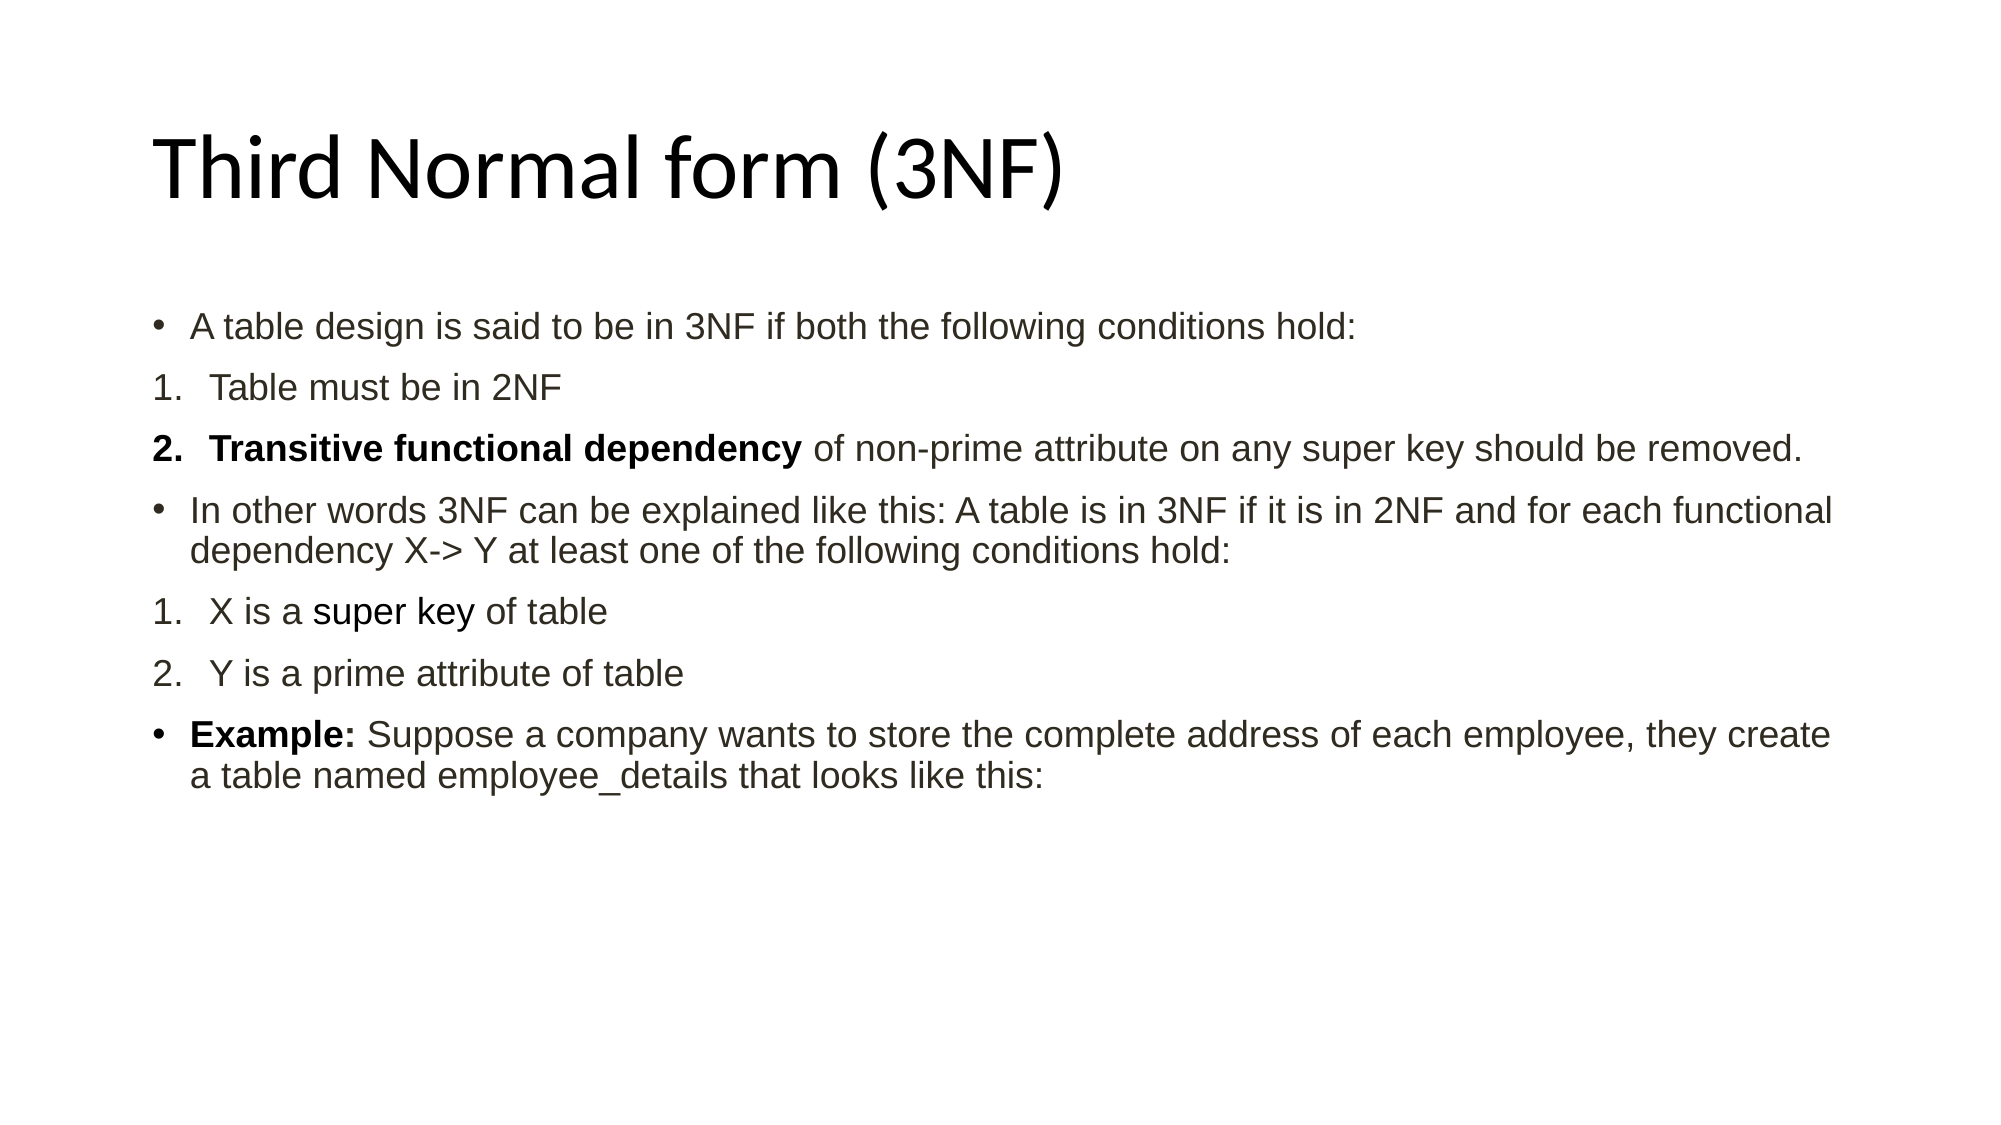

# Third Normal form (3NF)
A table design is said to be in 3NF if both the following conditions hold:
Table must be in 2NF
Transitive functional dependency of non-prime attribute on any super key should be removed.
In other words 3NF can be explained like this: A table is in 3NF if it is in 2NF and for each functional dependency X-> Y at least one of the following conditions hold:
X is a super key of table
Y is a prime attribute of table
Example: Suppose a company wants to store the complete address of each employee, they create a table named employee_details that looks like this: